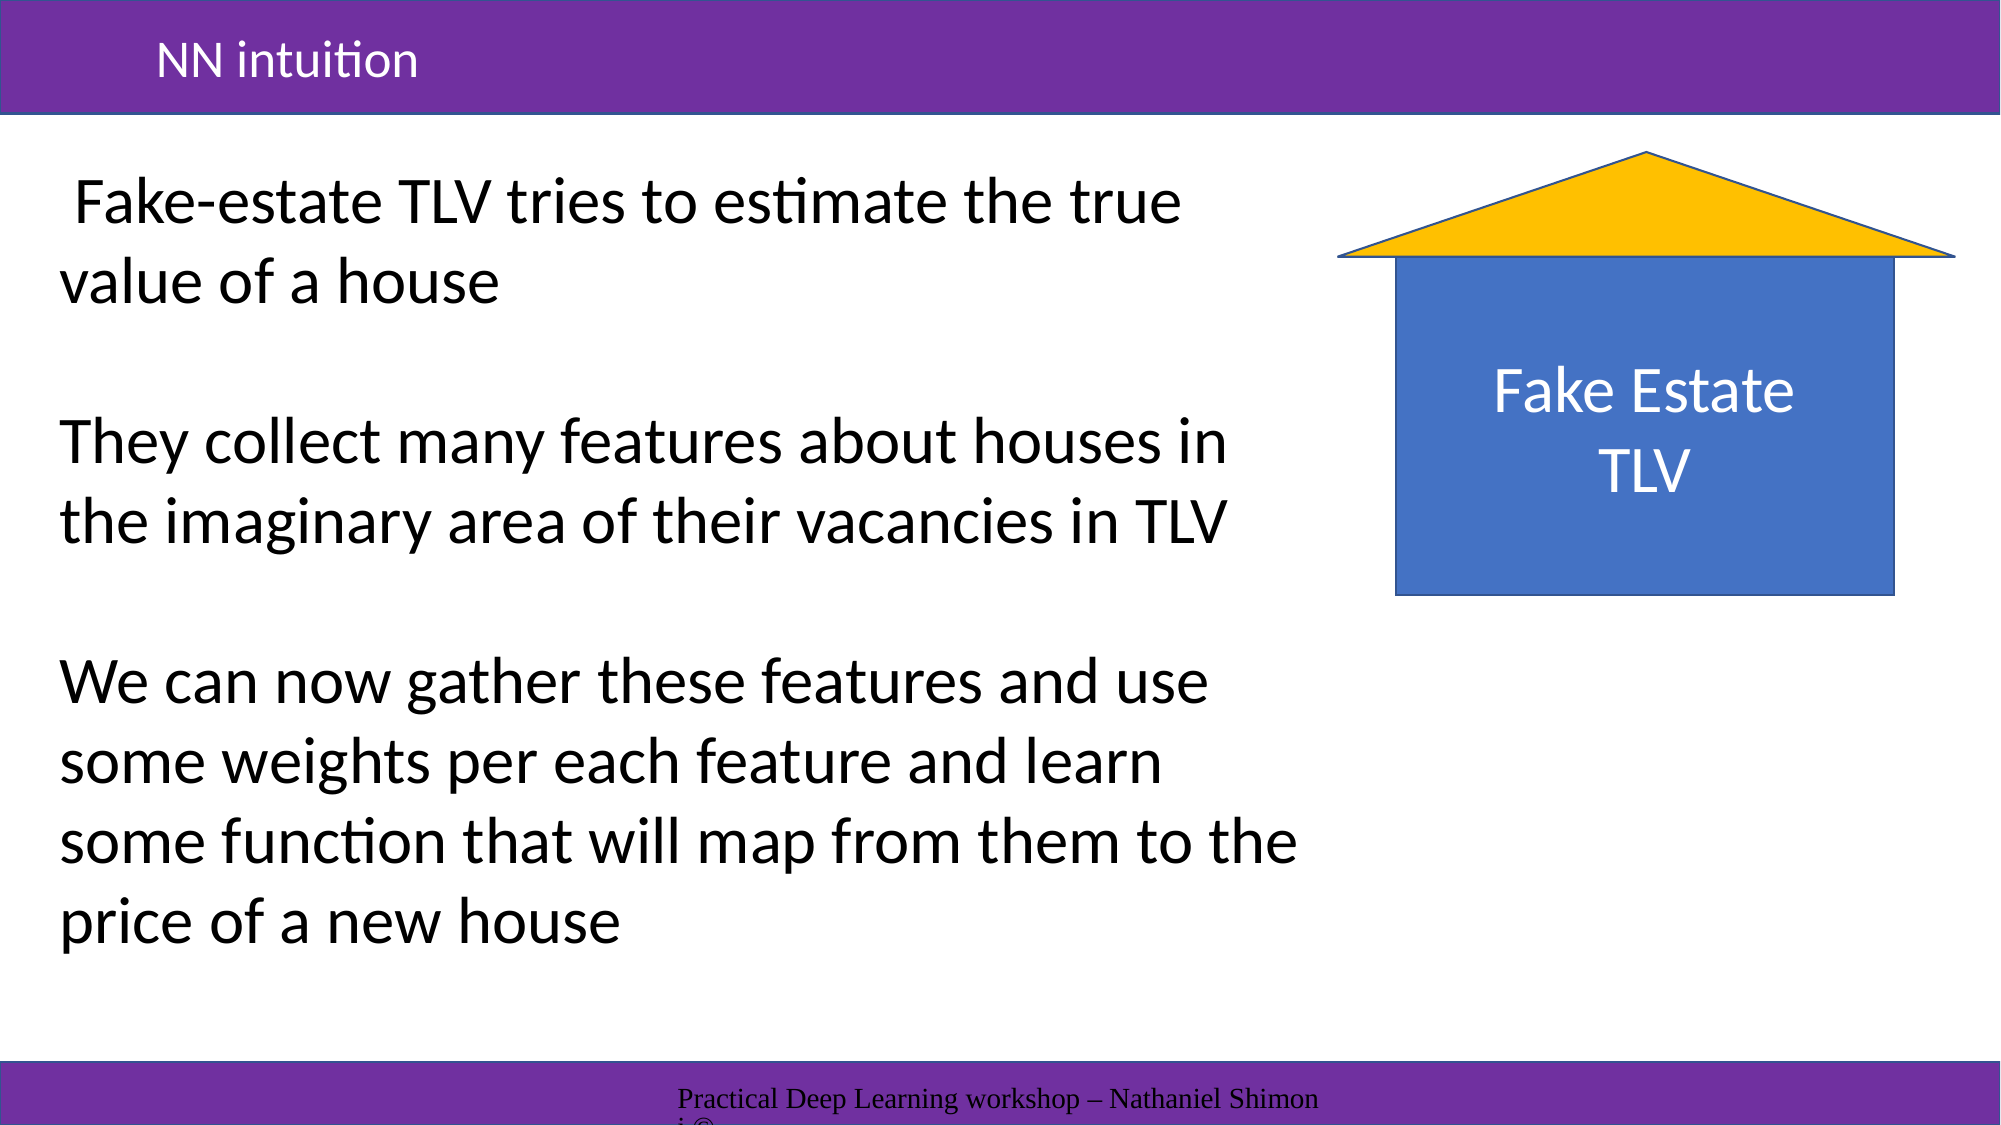

# NN intuition
 Fake-estate TLV tries to estimate the true value of a house

They collect many features about houses in the imaginary area of their vacancies in TLV

We can now gather these features and use some weights per each feature and learn some function that will map from them to the price of a new house

Fake Estate
TLV
Practical Deep Learning workshop – Nathaniel Shimoni ©